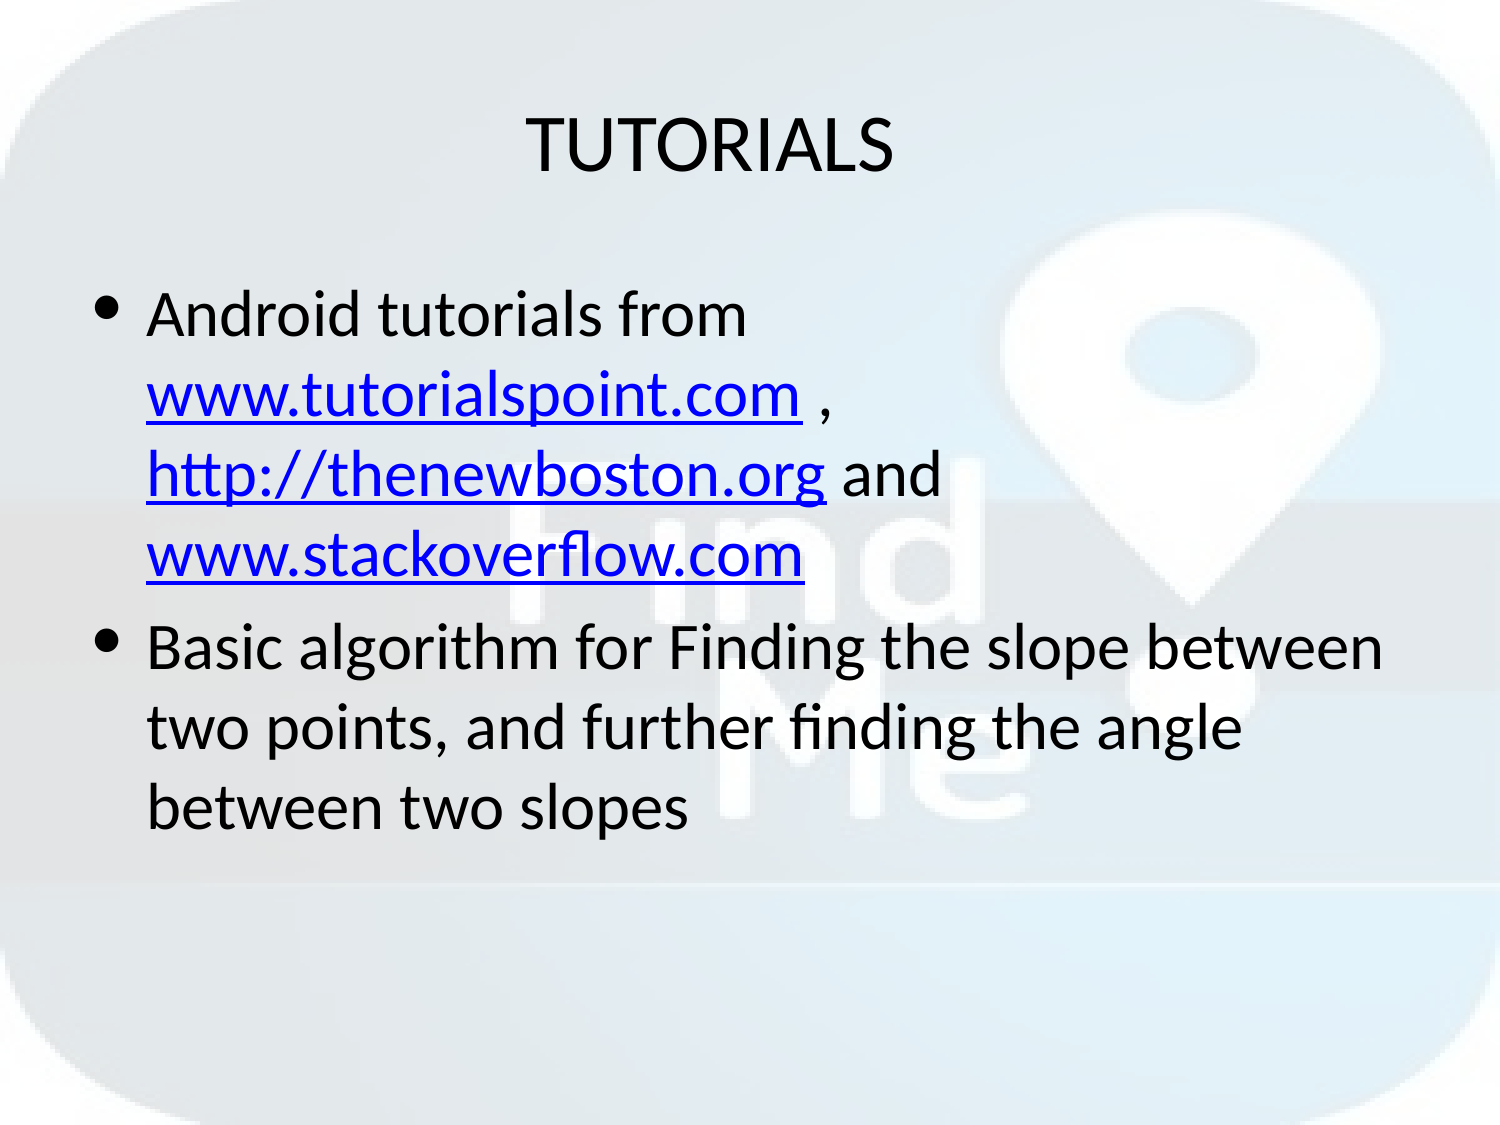

# TUTORIALS
Android tutorials from www.tutorialspoint.com , http://thenewboston.org and  www.stackoverflow.com
Basic algorithm for Finding the slope between  two points, and further finding the angle between two slopes